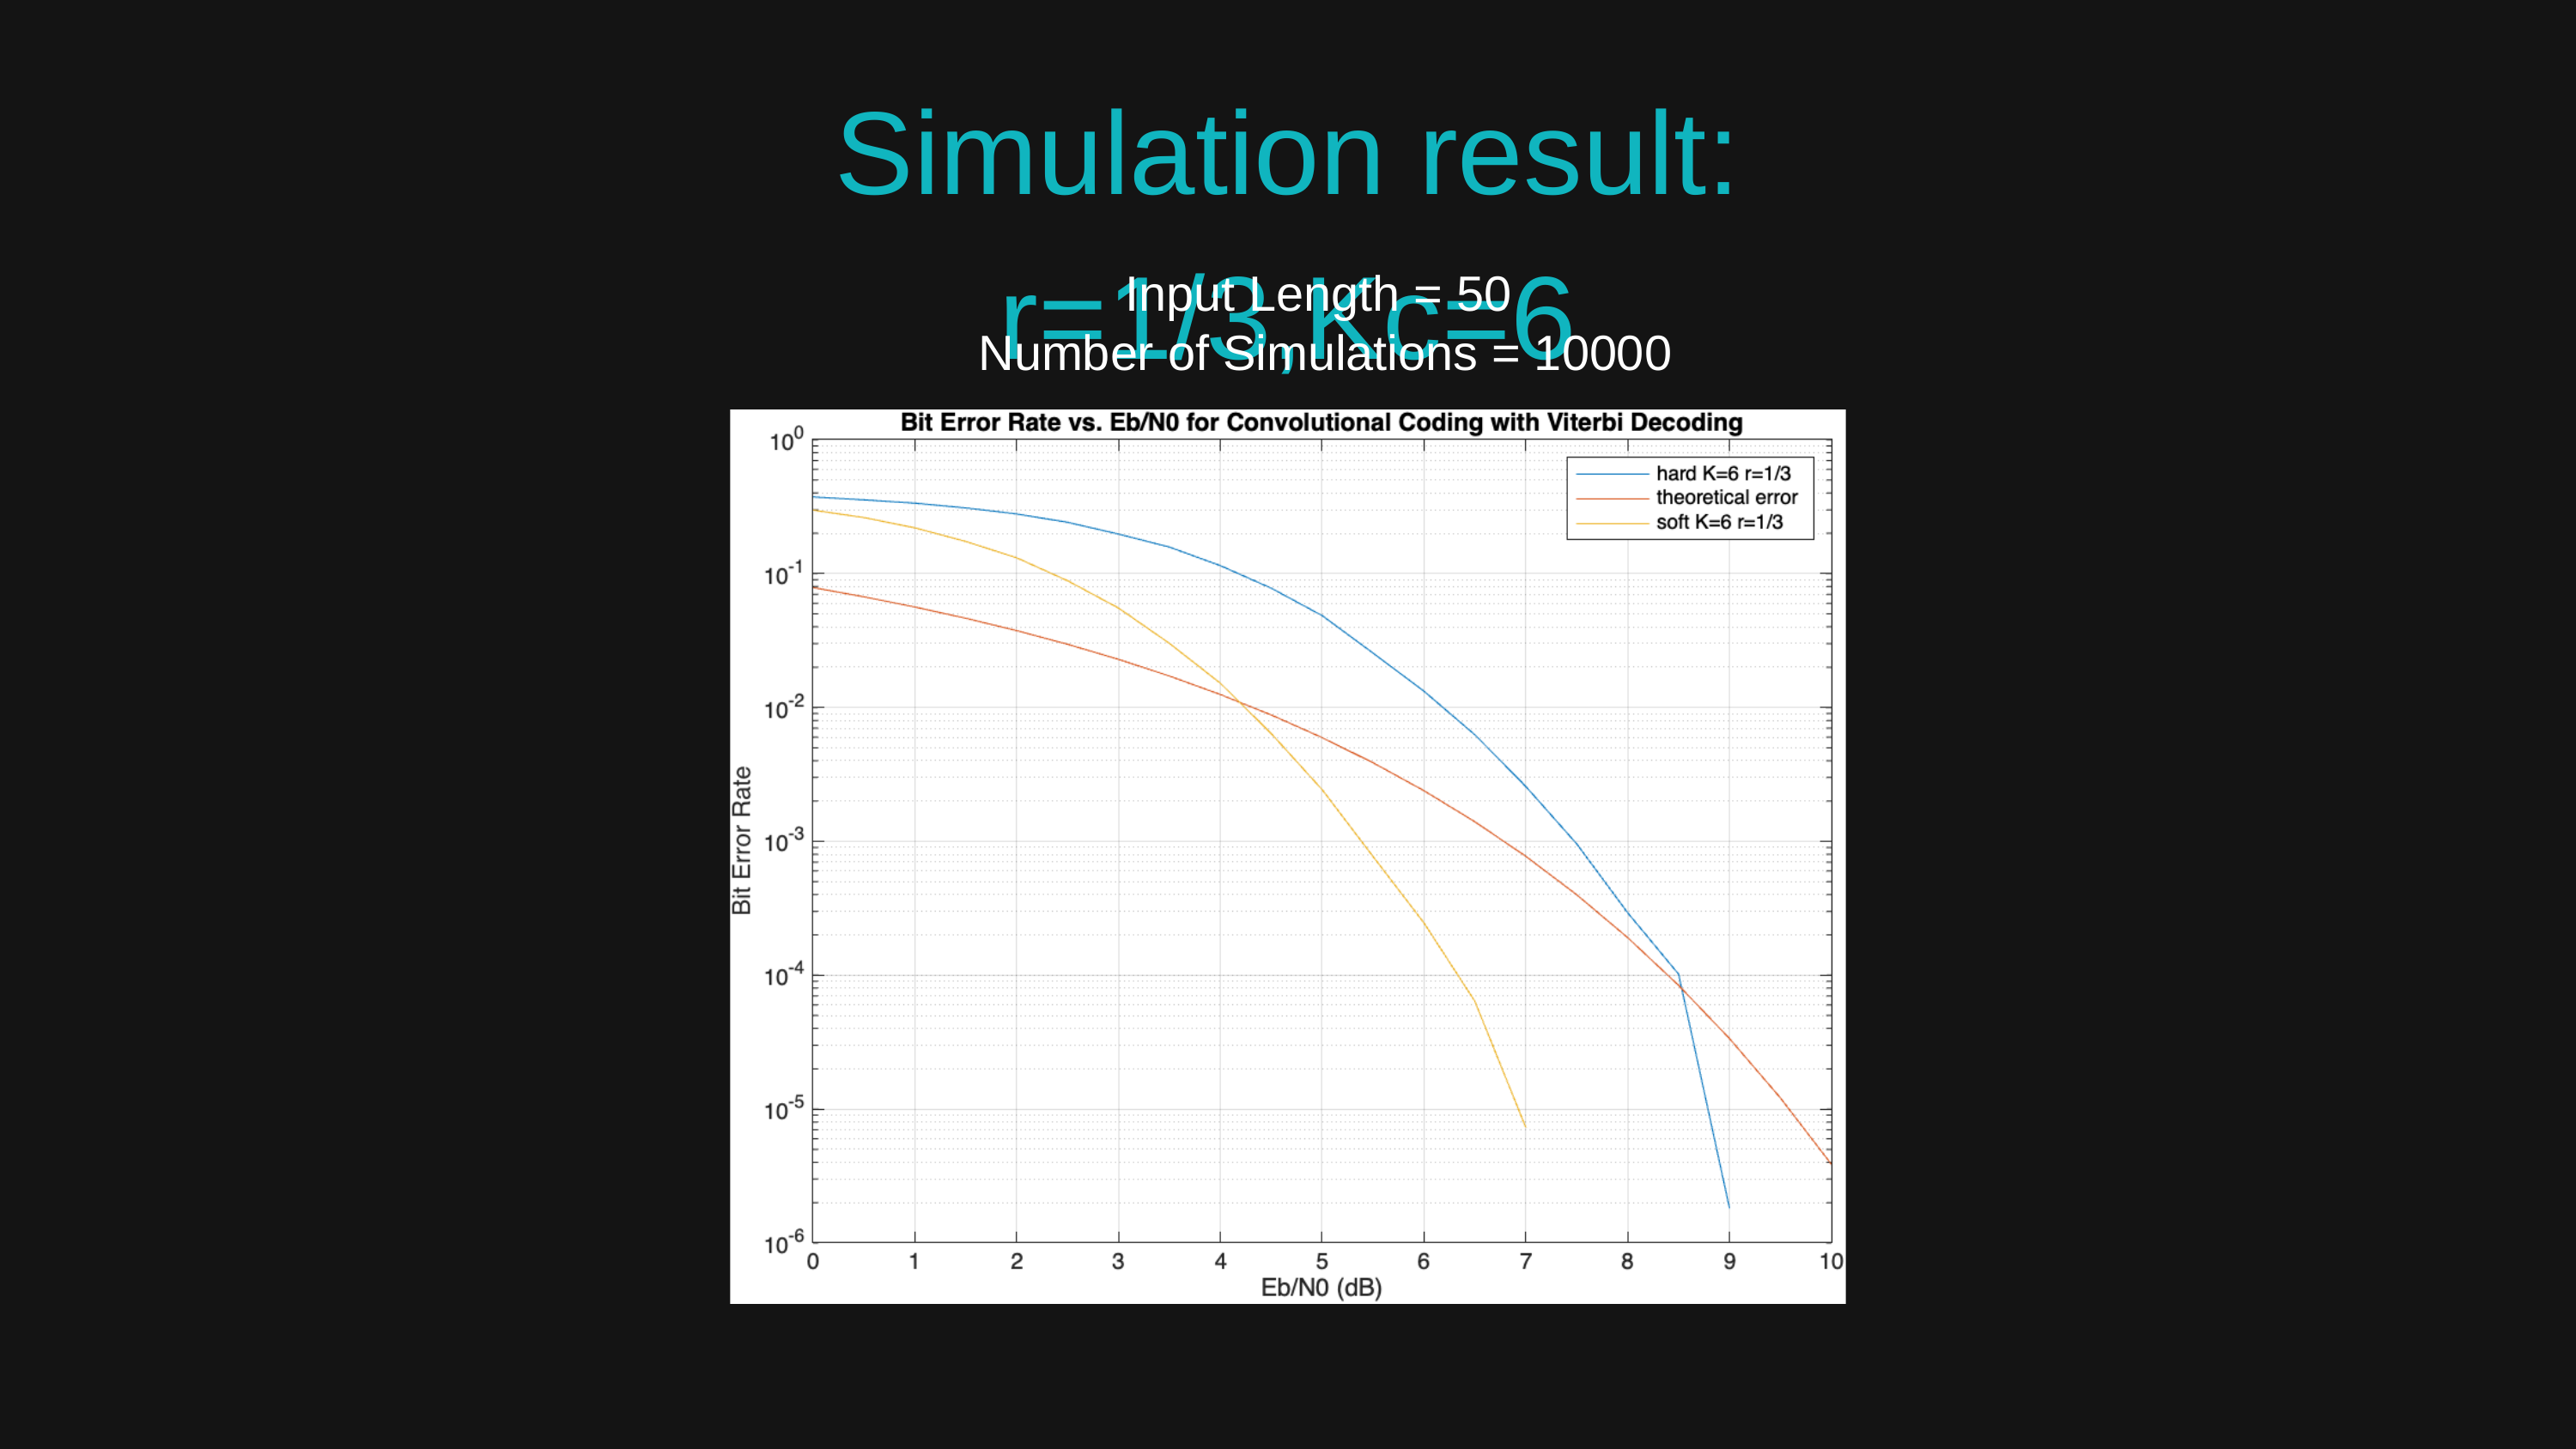

Simulation result: r=1/3,Kc=6
Input Length = 50
Number of Simulations = 10000